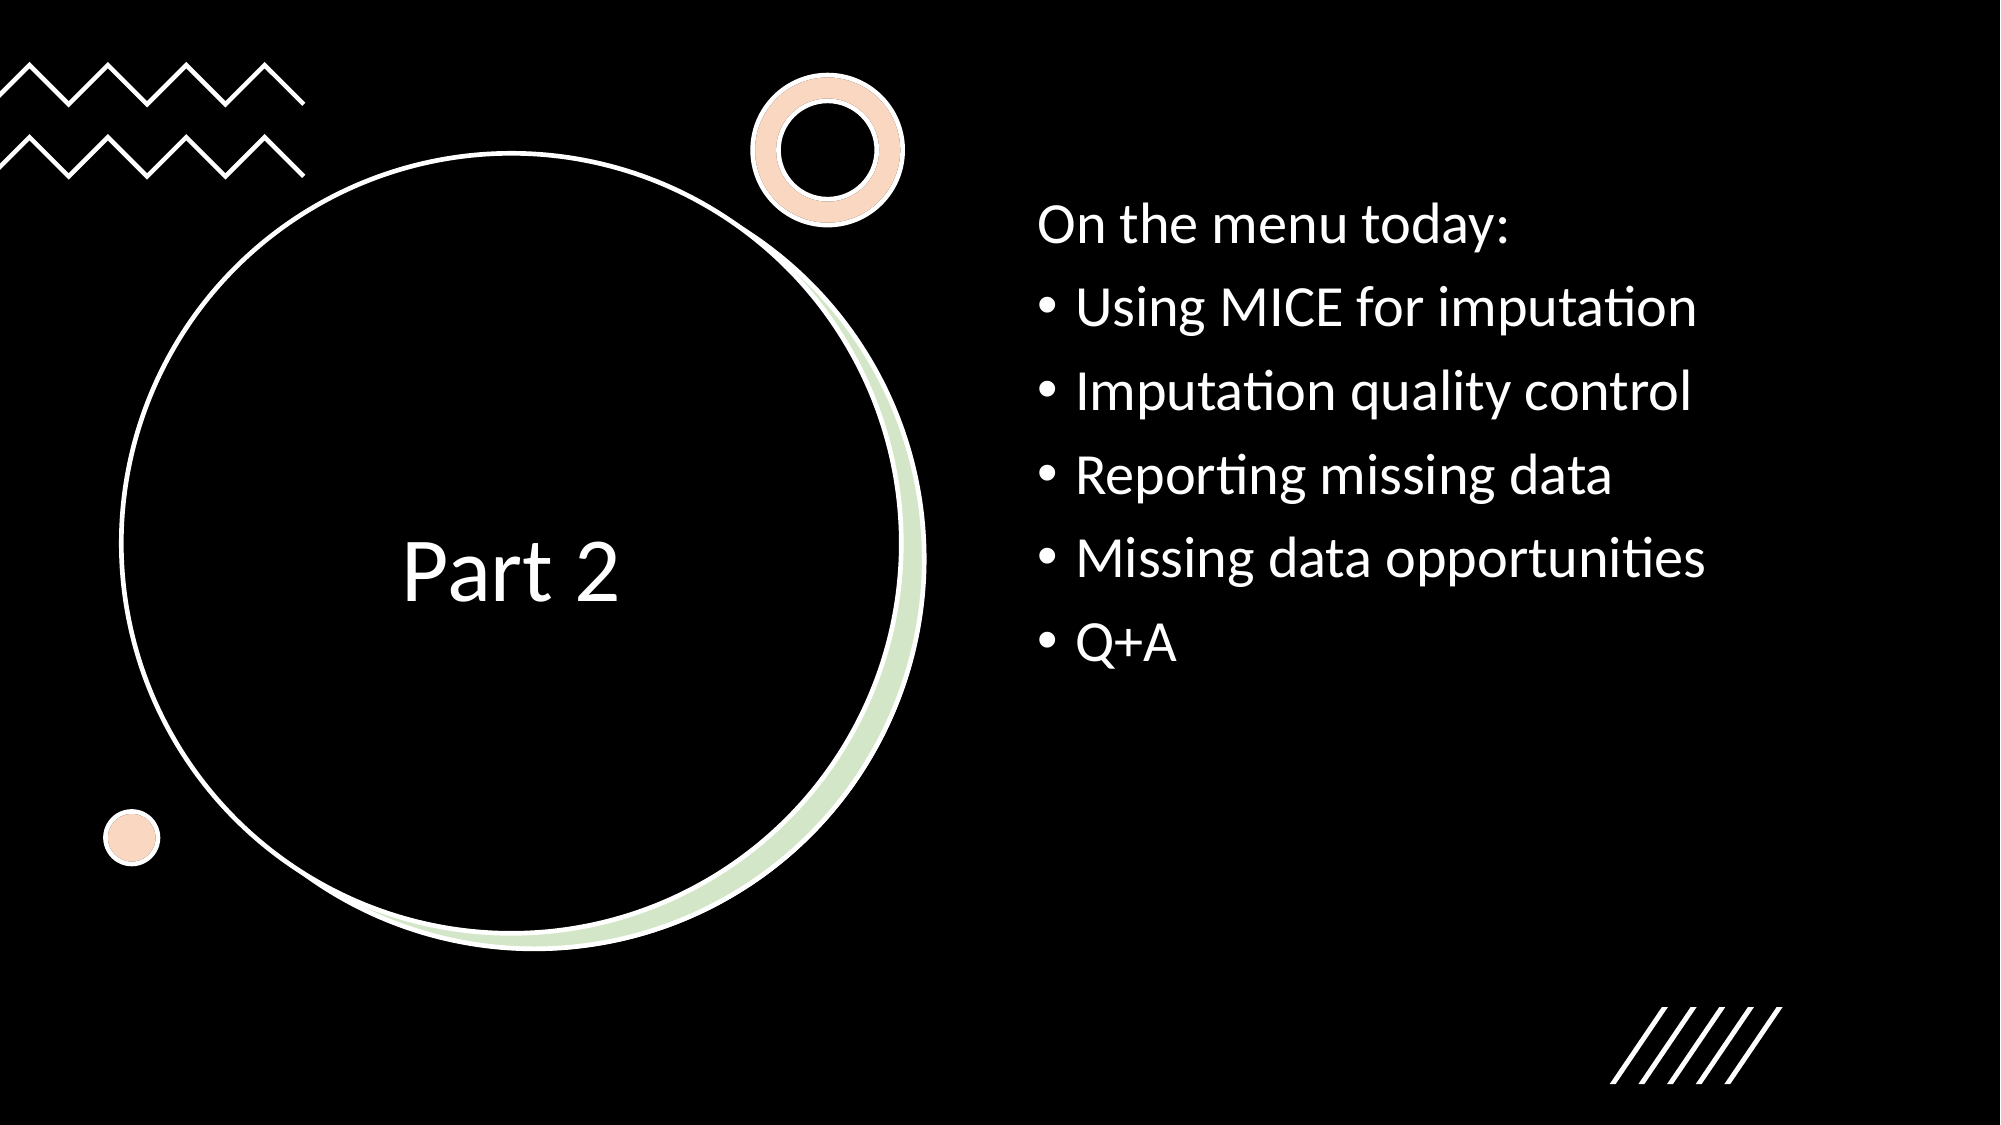

On the menu today:
Using MICE for imputation
Imputation quality control
Reporting missing data
Missing data opportunities
Q+A

# Part 2